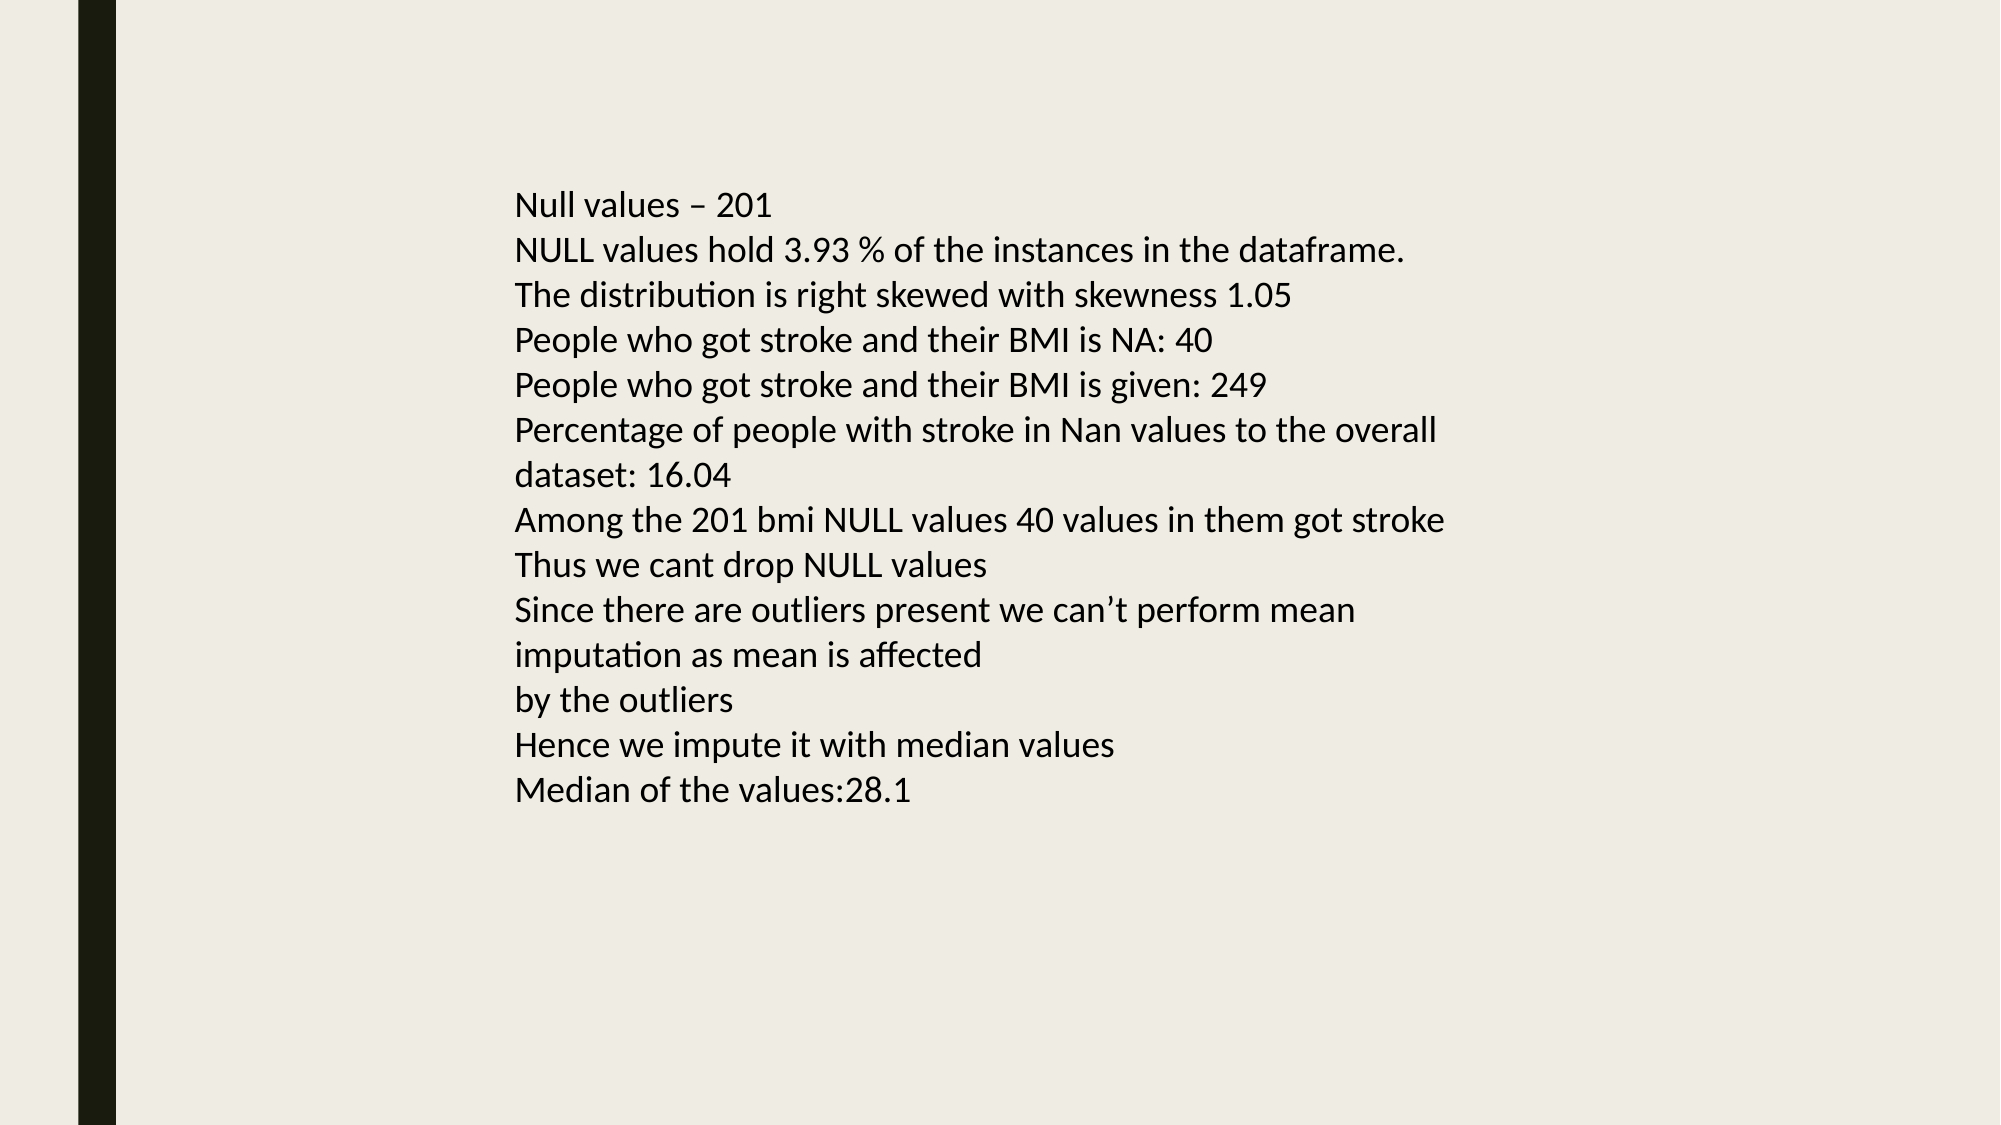

Null values – 201
NULL values hold 3.93 % of the instances in the dataframe.
The distribution is right skewed with skewness 1.05
People who got stroke and their BMI is NA: 40
People who got stroke and their BMI is given: 249
Percentage of people with stroke in Nan values to the overall dataset: 16.04
Among the 201 bmi NULL values 40 values in them got stroke
Thus we cant drop NULL values
Since there are outliers present we can’t perform mean imputation as mean is affected
by the outliers
Hence we impute it with median values
Median of the values:28.1